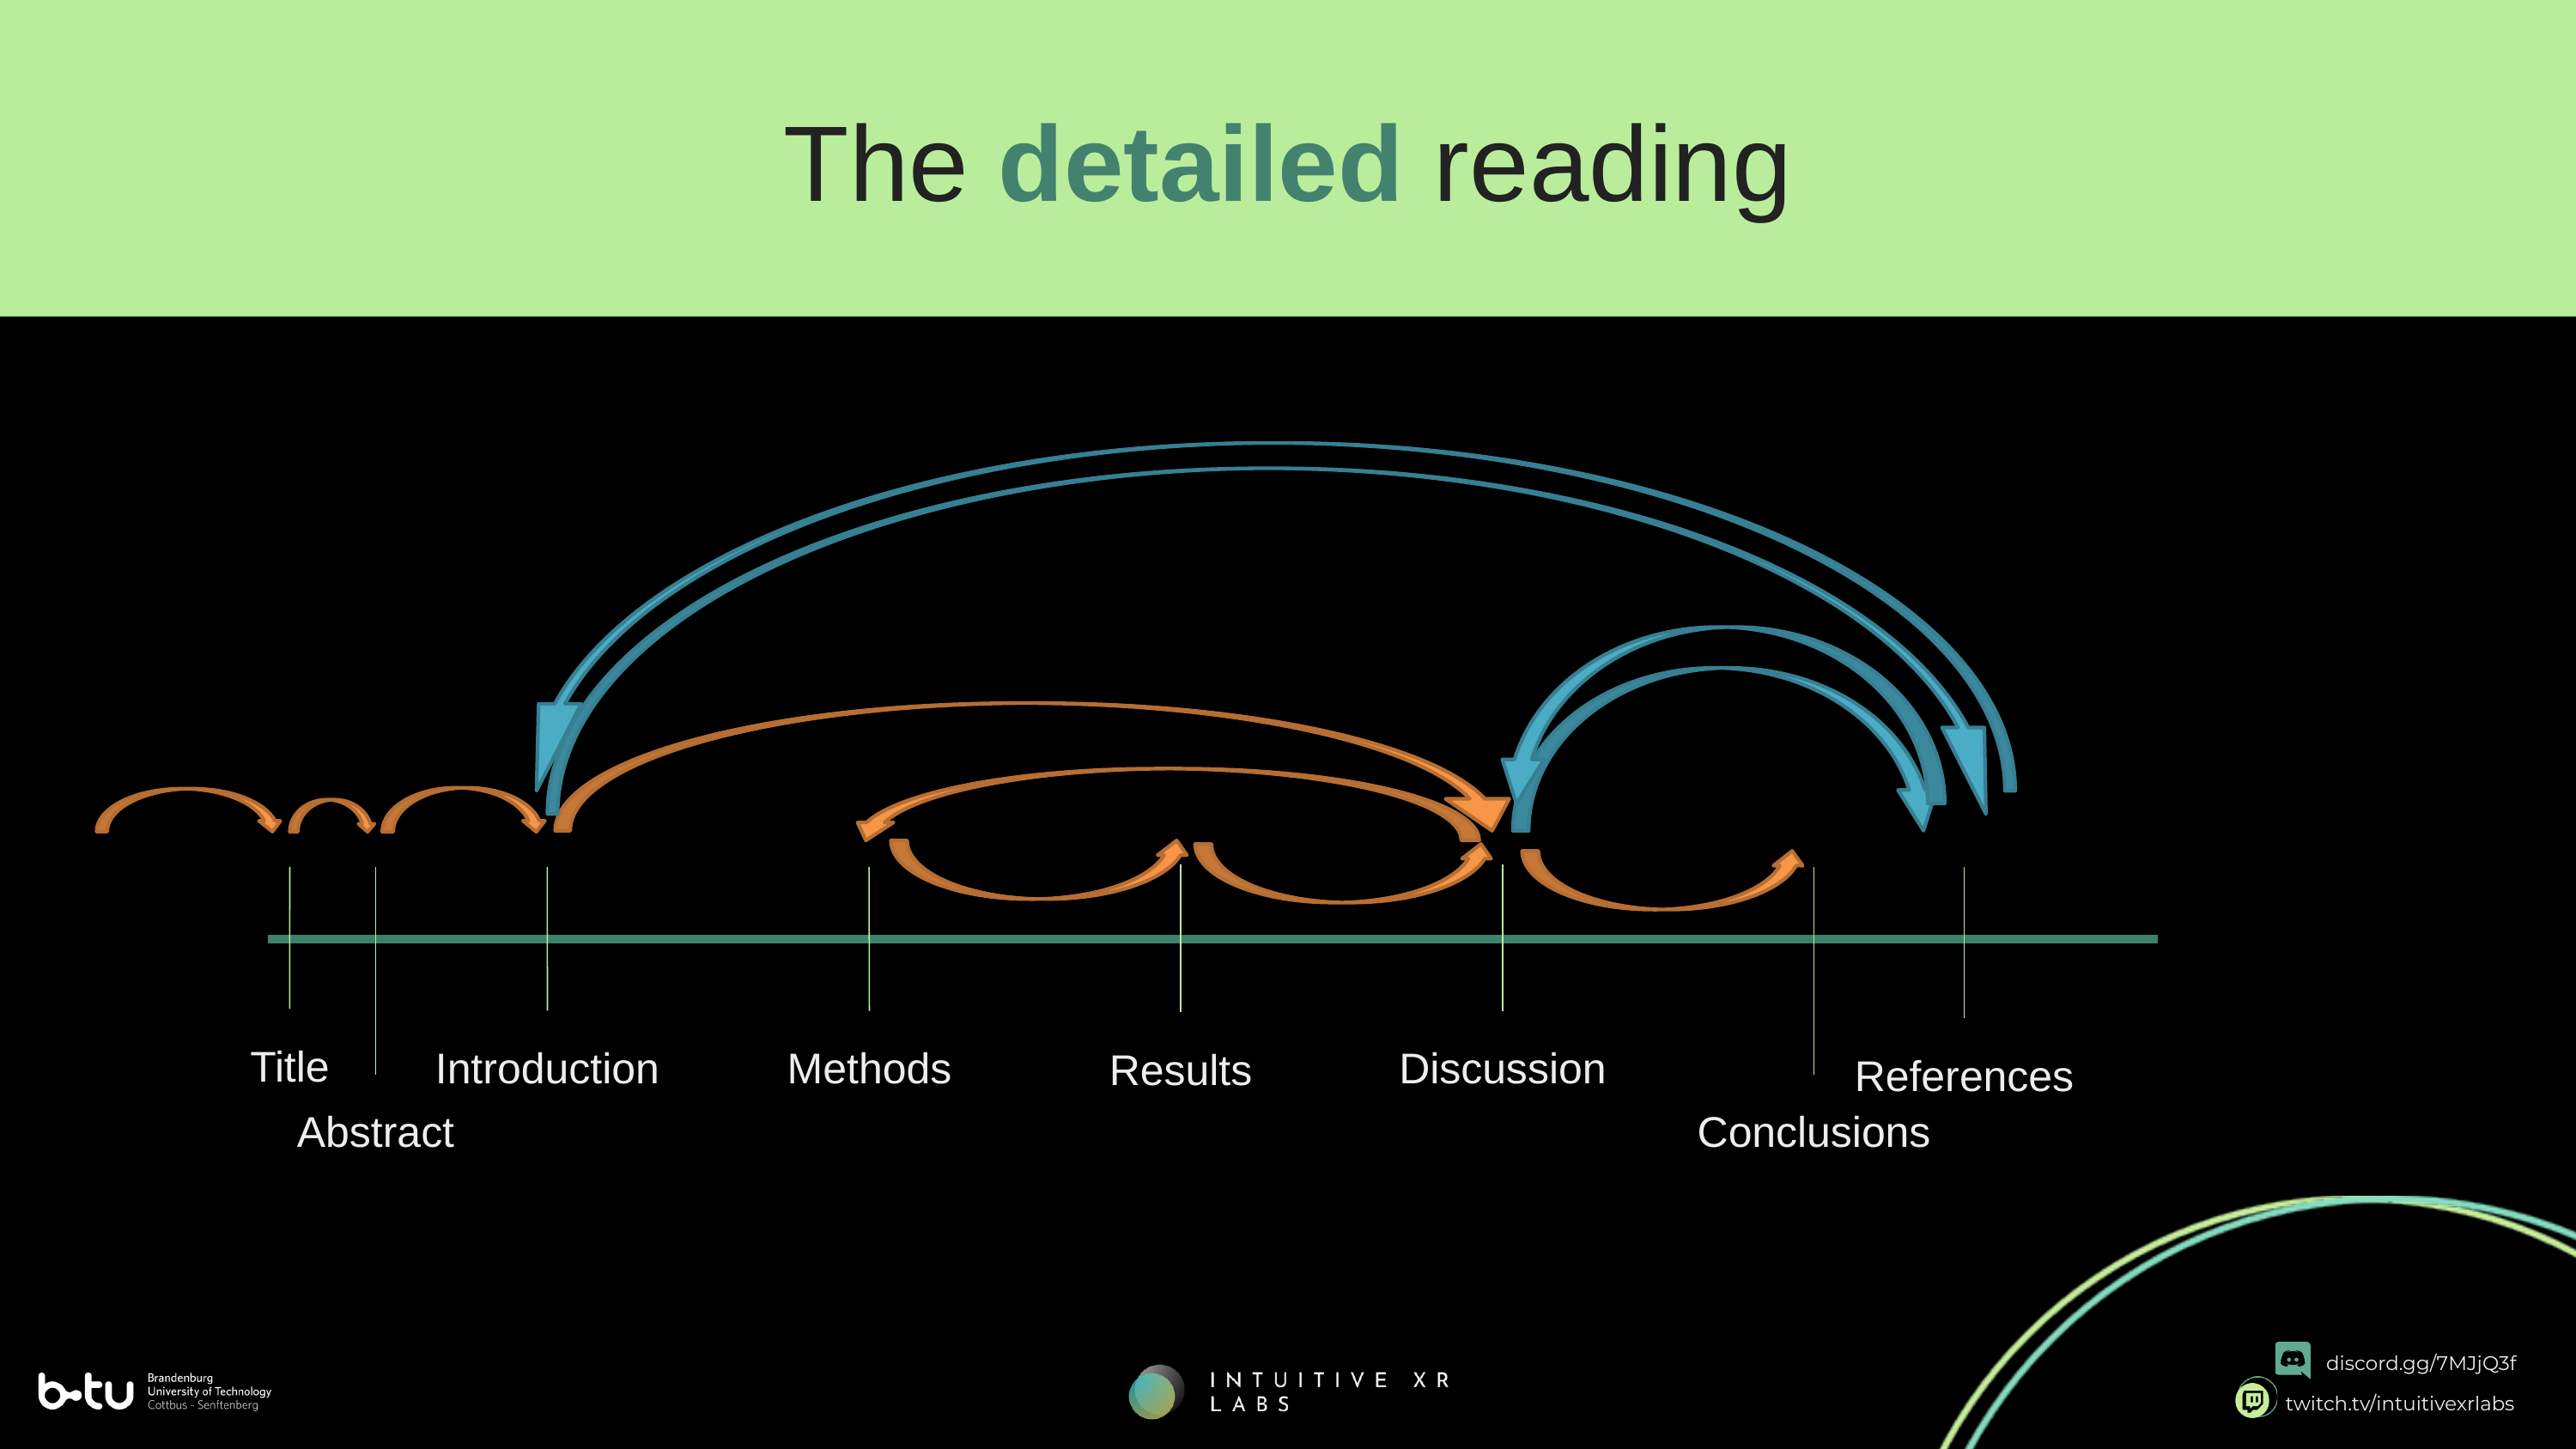

The detailed reading

Title
Introduction
Methods
Discussion
Results
References
Conclusions
Abstract

discord.gg/7MJjQ3f

twitch.tv/intuitivexrlabs